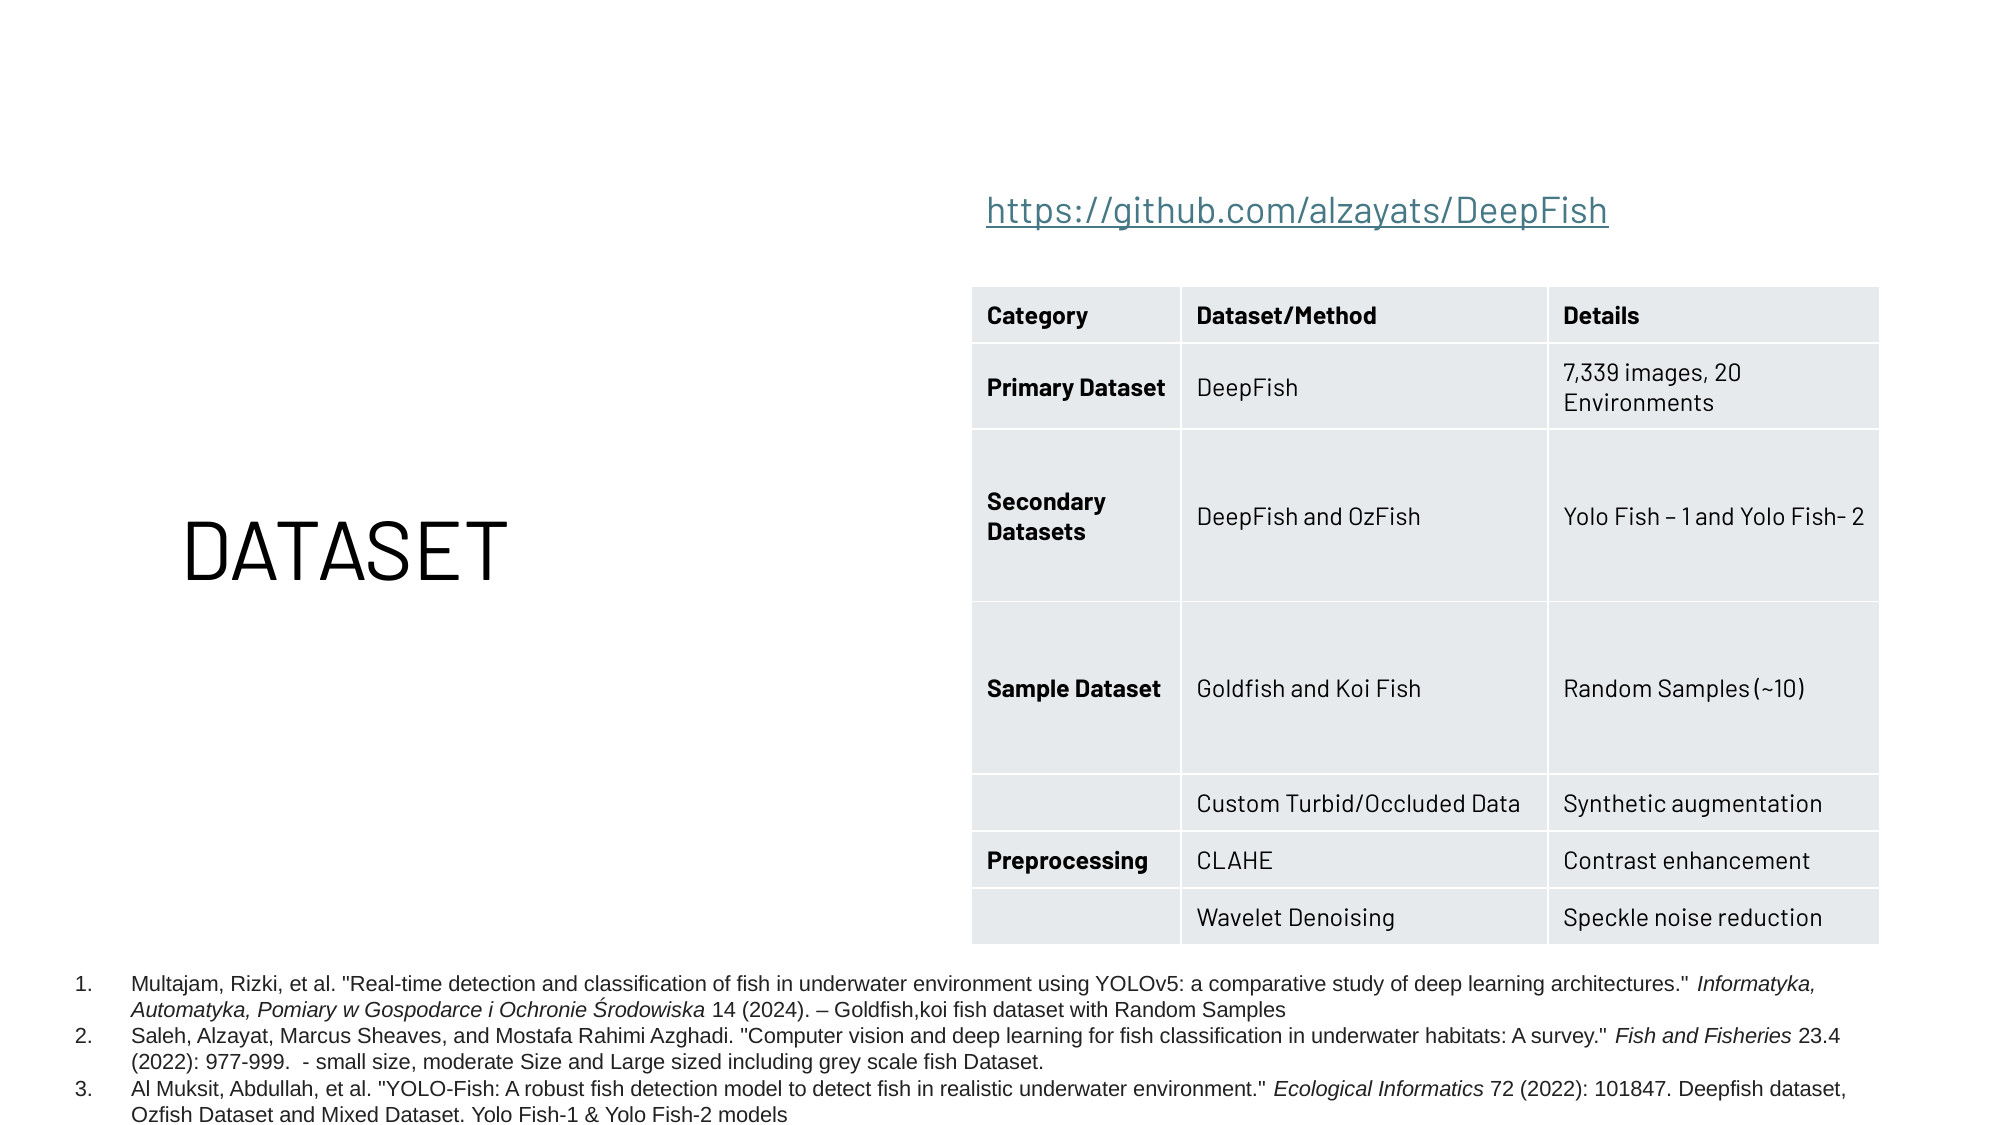

https://github.com/alzayats/DeepFish
| Category | Dataset/Method | Details |
| --- | --- | --- |
| Primary Dataset | DeepFish | 7,339 images, 20 Environments |
| Secondary Datasets | DeepFish and OzFish | Yolo Fish – 1 and Yolo Fish- 2 |
| Sample Dataset | Goldfish and Koi Fish | Random Samples (~10) |
|  | Custom Turbid/Occluded Data | Synthetic augmentation |
| Preprocessing | CLAHE | Contrast enhancement |
|  | Wavelet Denoising | Speckle noise reduction |
DATASET
Multajam, Rizki, et al. "Real-time detection and classification of fish in underwater environment using YOLOv5: a comparative study of deep learning architectures." Informatyka, Automatyka, Pomiary w Gospodarce i Ochronie Środowiska 14 (2024). – Goldfish,koi fish dataset with Random Samples
Saleh, Alzayat, Marcus Sheaves, and Mostafa Rahimi Azghadi. "Computer vision and deep learning for fish classification in underwater habitats: A survey." Fish and Fisheries 23.4 (2022): 977-999.  - small size, moderate Size and Large sized including grey scale fish Dataset.
Al Muksit, Abdullah, et al. "YOLO-Fish: A robust fish detection model to detect fish in realistic underwater environment." Ecological Informatics 72 (2022): 101847. Deepfish dataset, Ozfish Dataset and Mixed Dataset. Yolo Fish-1 & Yolo Fish-2 models